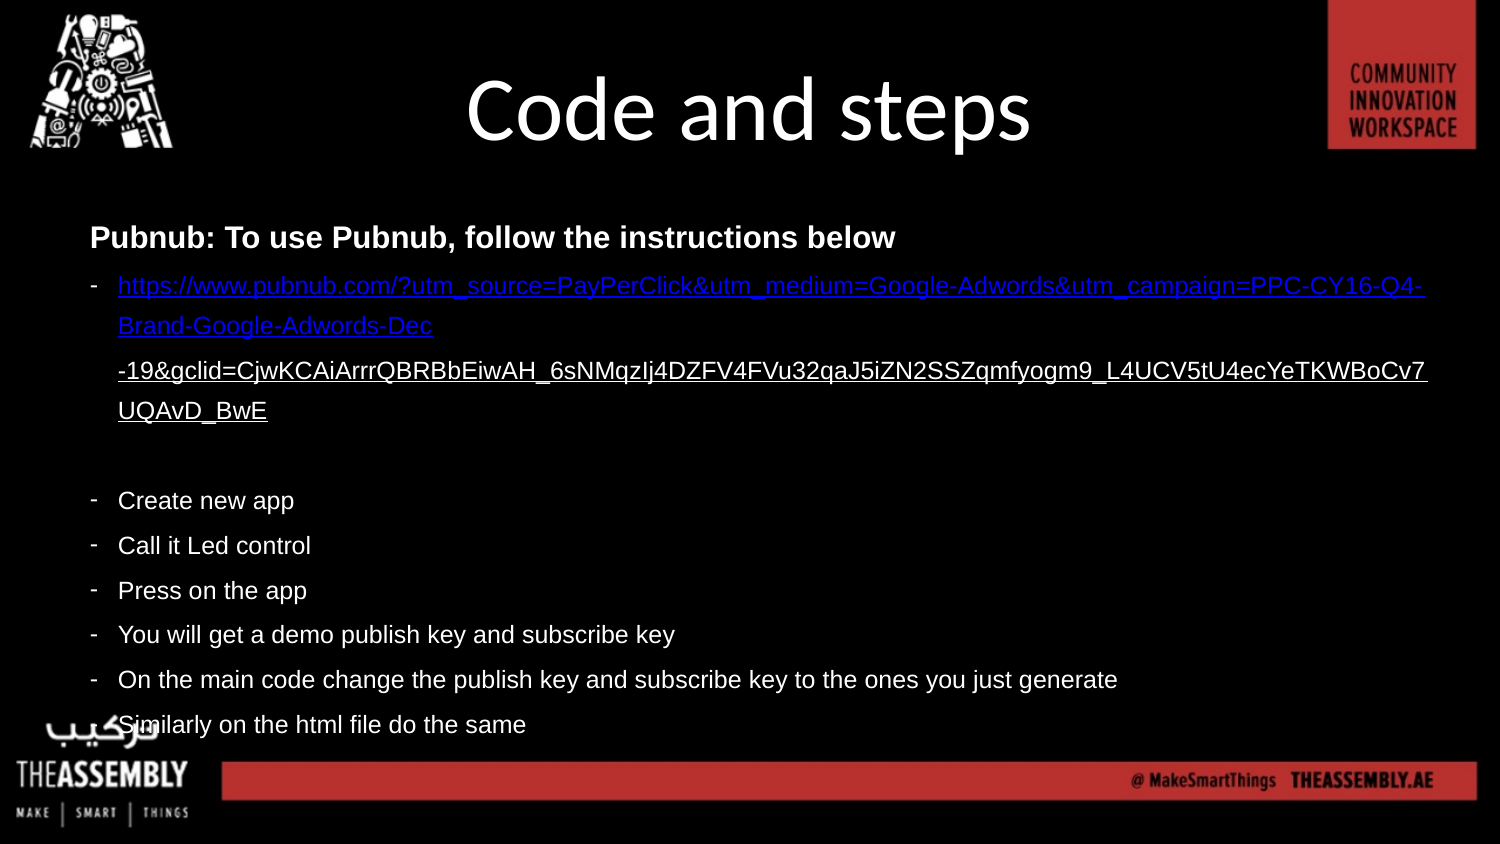

Code and steps
Pubnub: To use Pubnub, follow the instructions below
https://www.pubnub.com/?utm_source=PayPerClick&utm_medium=Google-Adwords&utm_campaign=PPC-CY16-Q4-Brand-Google-Adwords-Dec-19&gclid=CjwKCAiArrrQBRBbEiwAH_6sNMqzIj4DZFV4FVu32qaJ5iZN2SSZqmfyogm9_L4UCV5tU4ecYeTKWBoCv7UQAvD_BwE
Create new app
Call it Led control
Press on the app
You will get a demo publish key and subscribe key
On the main code change the publish key and subscribe key to the ones you just generate
Similarly on the html file do the same